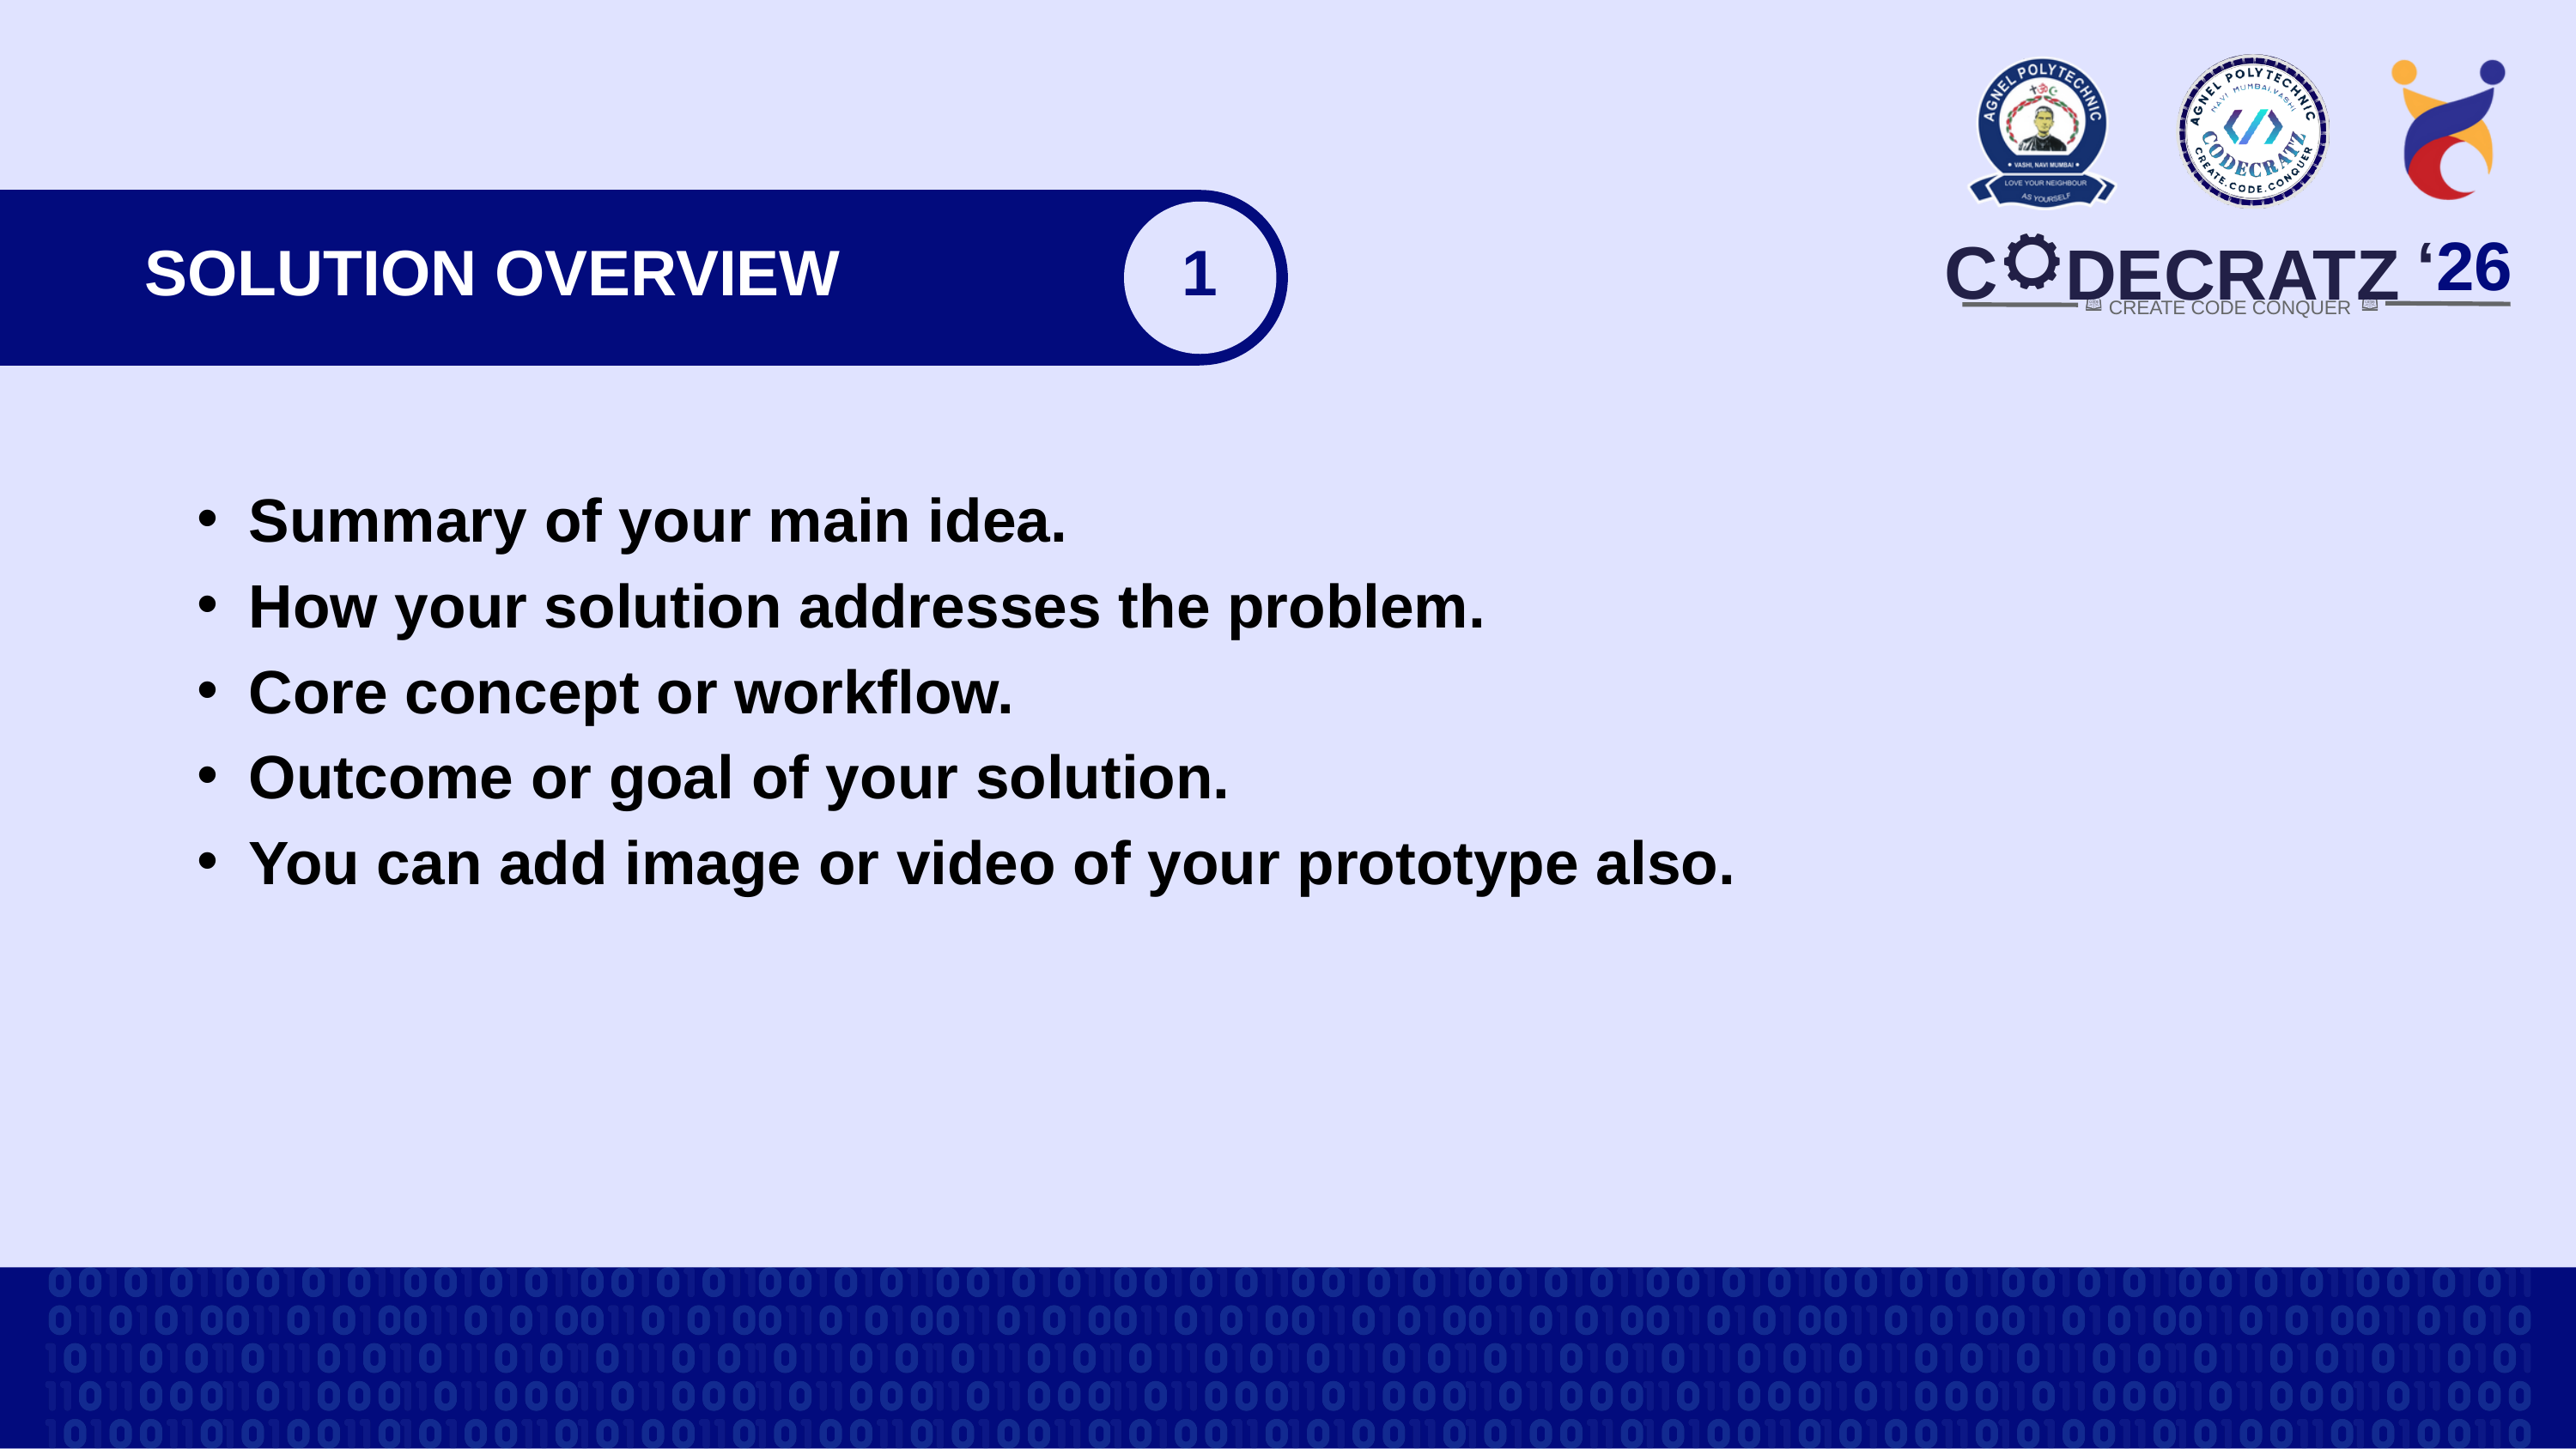

‘26
C
DECRATZ

CREATE CODE CONQUER

SOLUTION OVERVIEW
1
Summary of your main idea.
How your solution addresses the problem.
Core concept or workflow.
Outcome or goal of your solution.
You can add image or video of your prototype also.